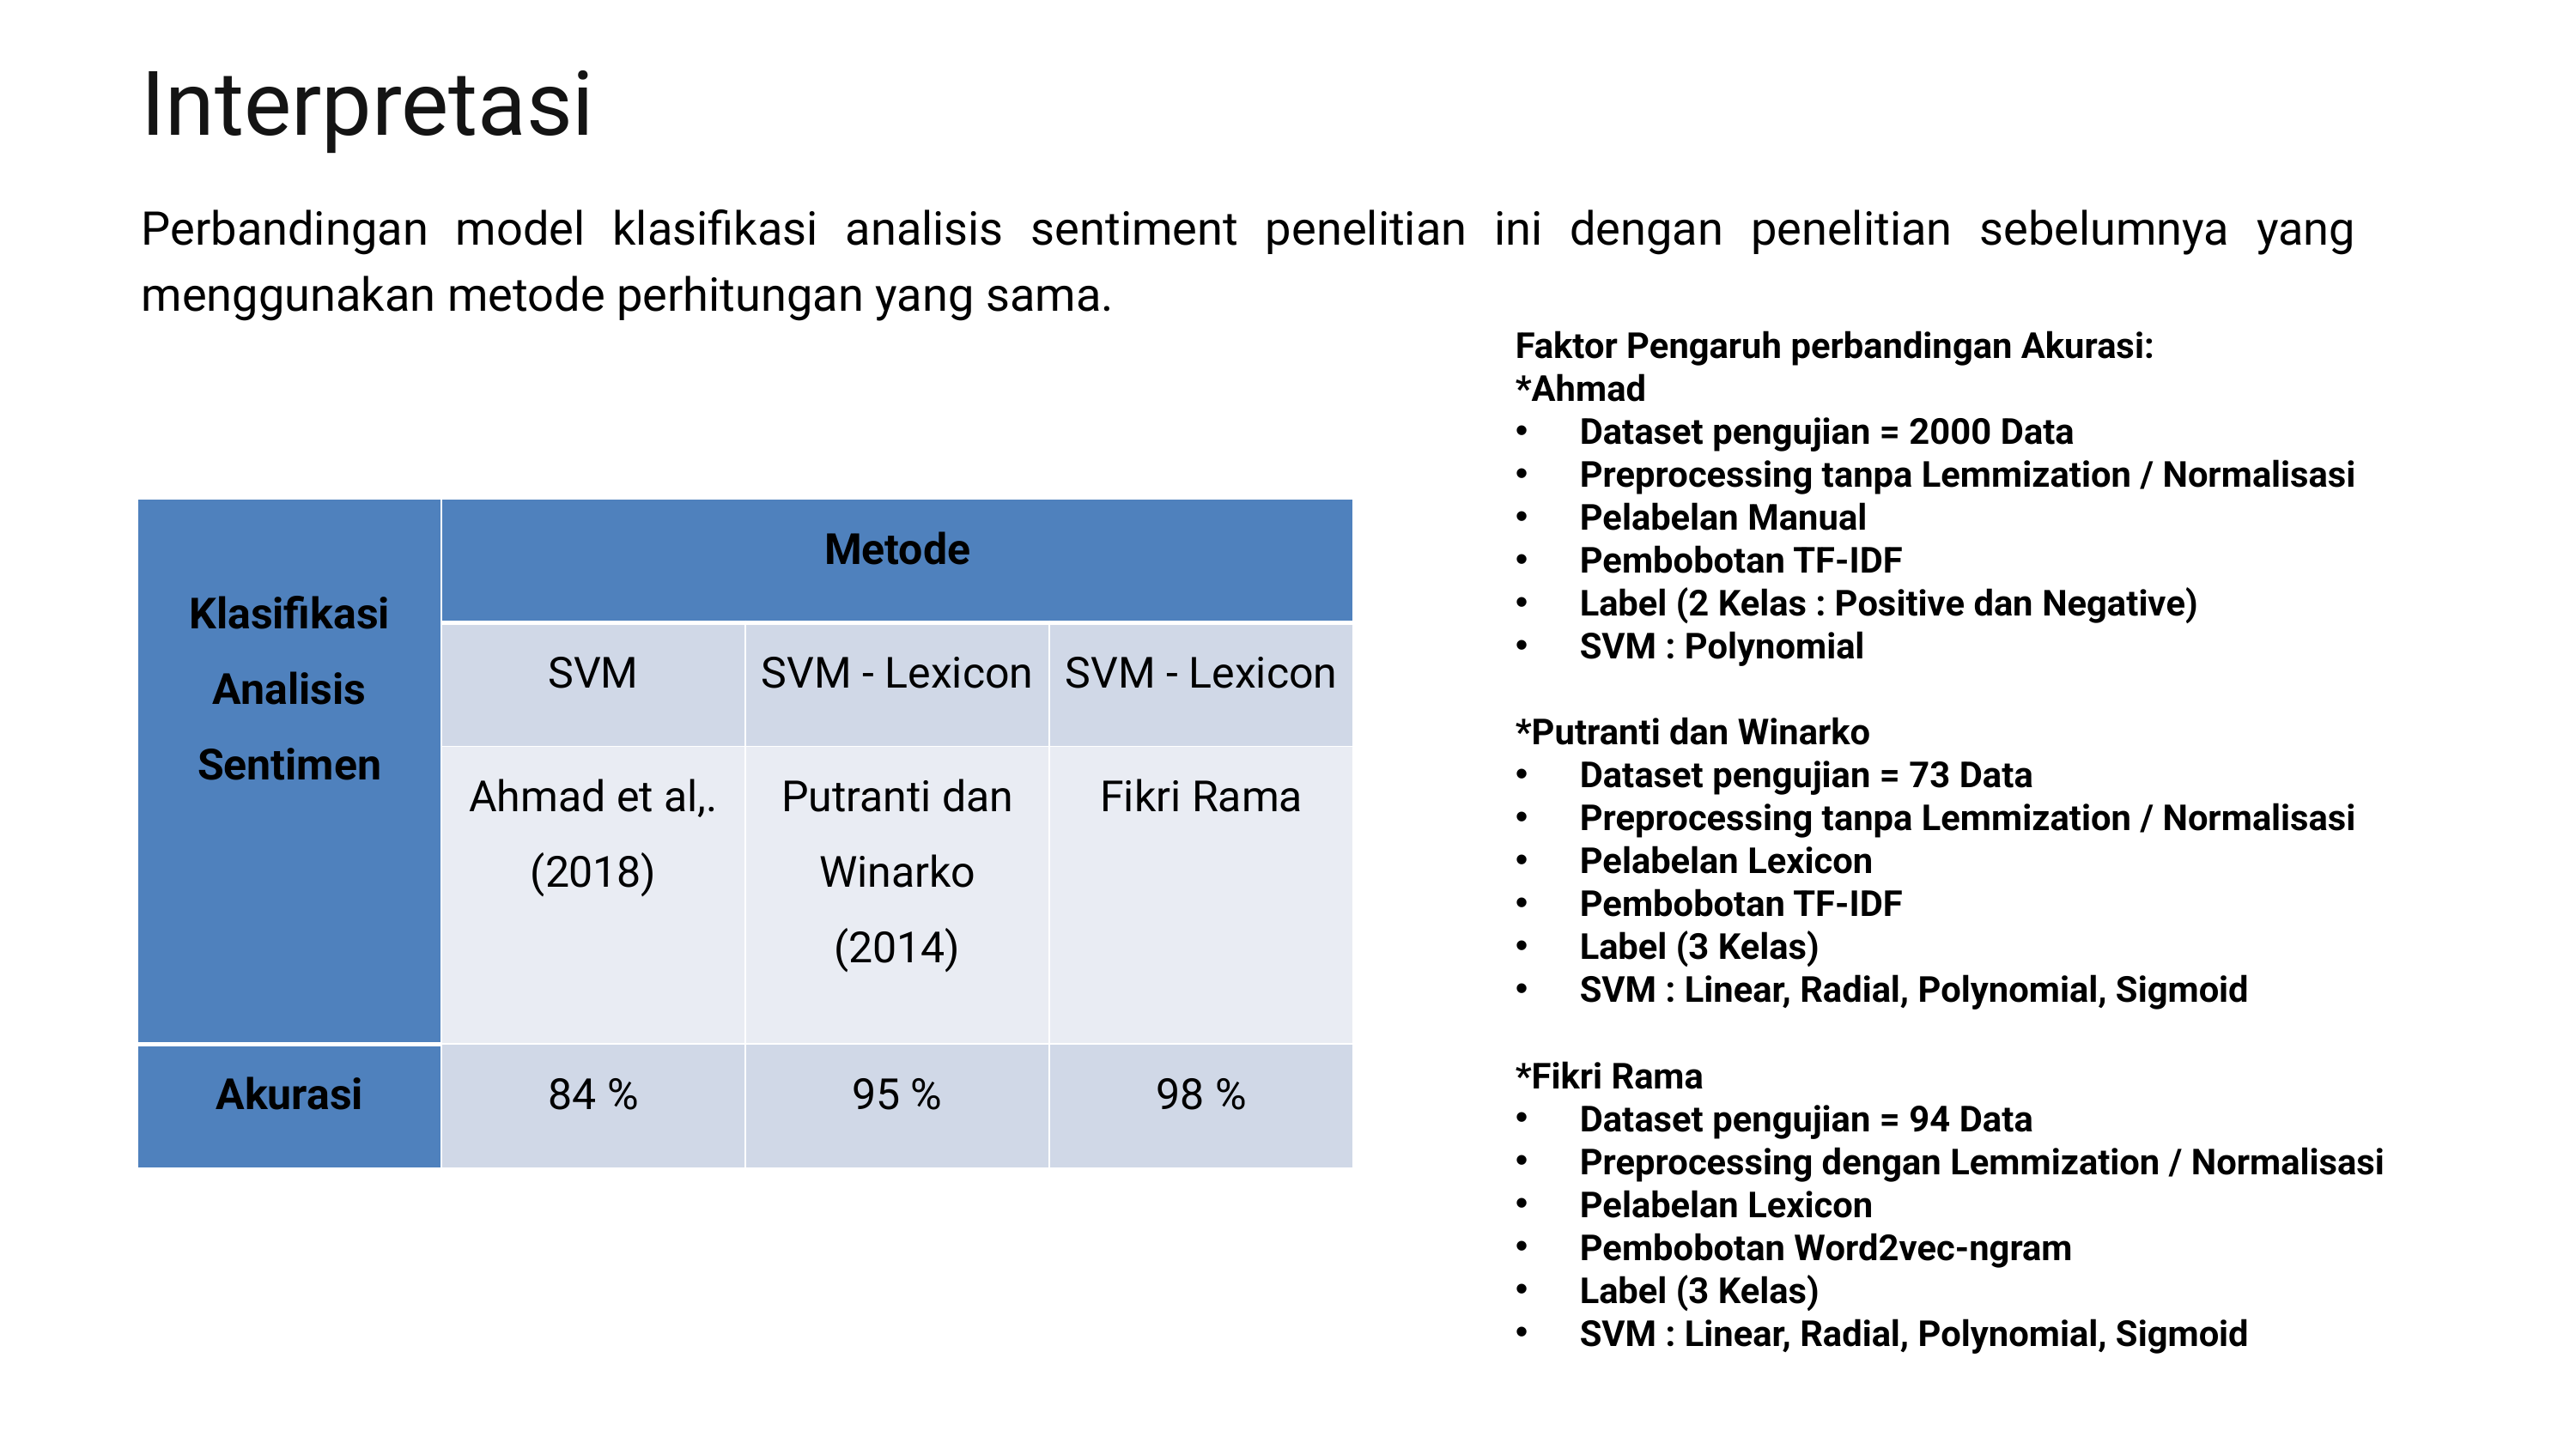

Interpretasi
Perbandingan model klasifikasi analisis sentiment penelitian ini dengan penelitian sebelumnya yang menggunakan metode perhitungan yang sama.
Faktor Pengaruh perbandingan Akurasi:
*Ahmad
Dataset pengujian = 2000 Data
Preprocessing tanpa Lemmization / Normalisasi
Pelabelan Manual
Pembobotan TF-IDF
Label (2 Kelas : Positive dan Negative)
SVM : Polynomial

*Putranti dan Winarko
Dataset pengujian = 73 Data
Preprocessing tanpa Lemmization / Normalisasi
Pelabelan Lexicon
Pembobotan TF-IDF
Label (3 Kelas)
SVM : Linear, Radial, Polynomial, Sigmoid

*Fikri Rama
Dataset pengujian = 94 Data
Preprocessing dengan Lemmization / Normalisasi
Pelabelan Lexicon
Pembobotan Word2vec-ngram
Label (3 Kelas)
SVM : Linear, Radial, Polynomial, Sigmoid

| Klasifikasi Analisis Sentimen | Metode | Linear | Polynomial |
| --- | --- | --- | --- |
|  | SVM | SVM - Lexicon | SVM - Lexicon |
|  | Ahmad et al,. (2018) | Putranti dan Winarko (2014) | Fikri Rama |
| Akurasi | 84 % | 95 % | 98 % |